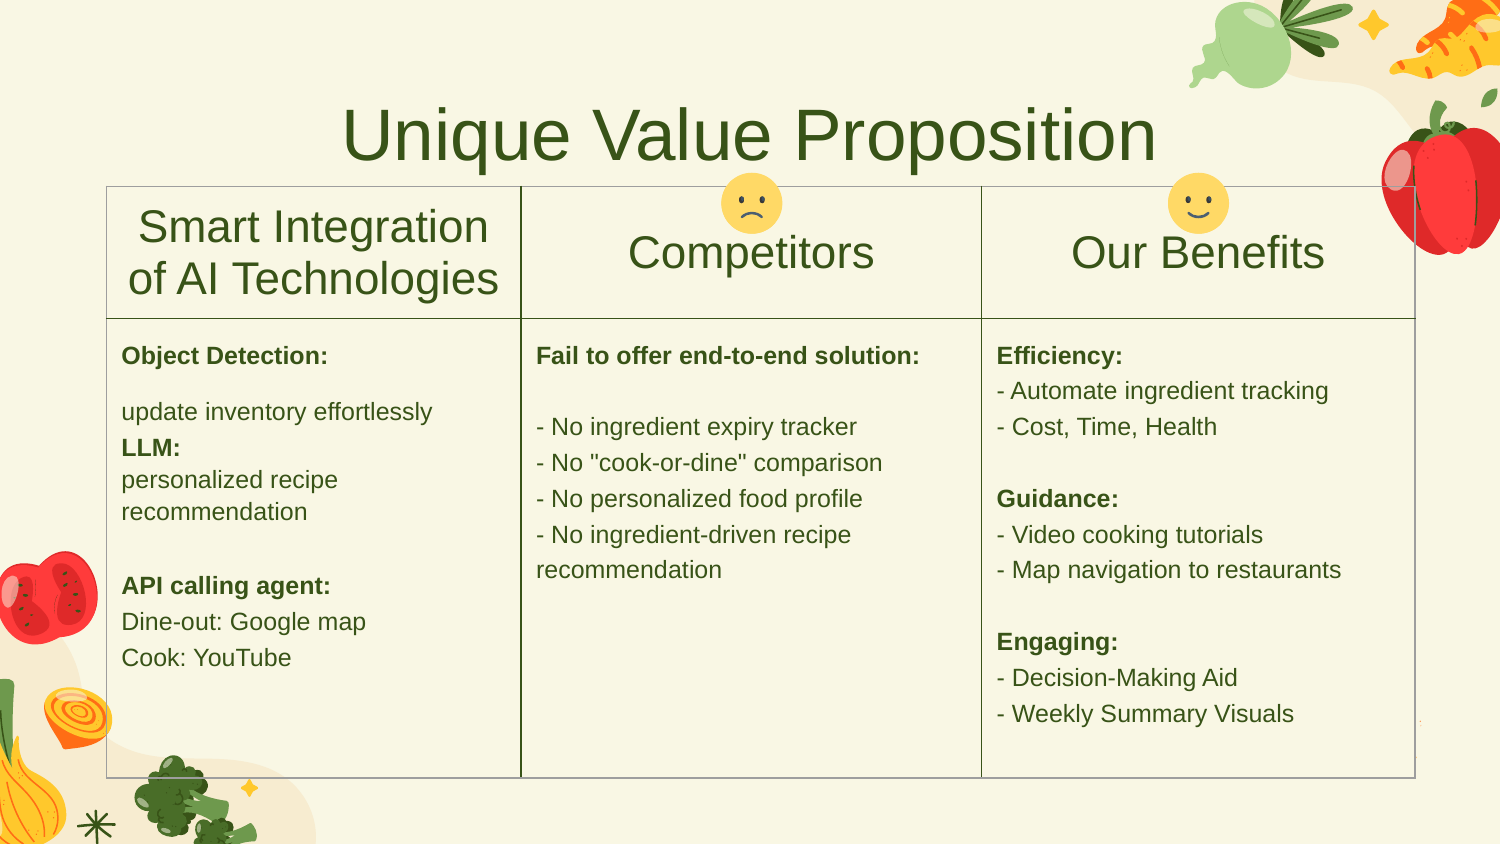

# Unique Value Proposition

| Smart Integration of AI Technologies | Competitors | Our Benefits |
| --- | --- | --- |
| Object Detection: update inventory effortlessly LLM: personalized recipe recommendation API calling agent: Dine-out: Google map Cook: YouTube | Fail to offer end-to-end solution: - No ingredient expiry tracker - No "cook-or-dine" comparison - No personalized food profile - No ingredient-driven recipe recommendation | Efficiency: - Automate ingredient tracking - Cost, Time, Health Guidance: - Video cooking tutorials - Map navigation to restaurants Engaging: - Decision-Making Aid - Weekly Summary Visuals |